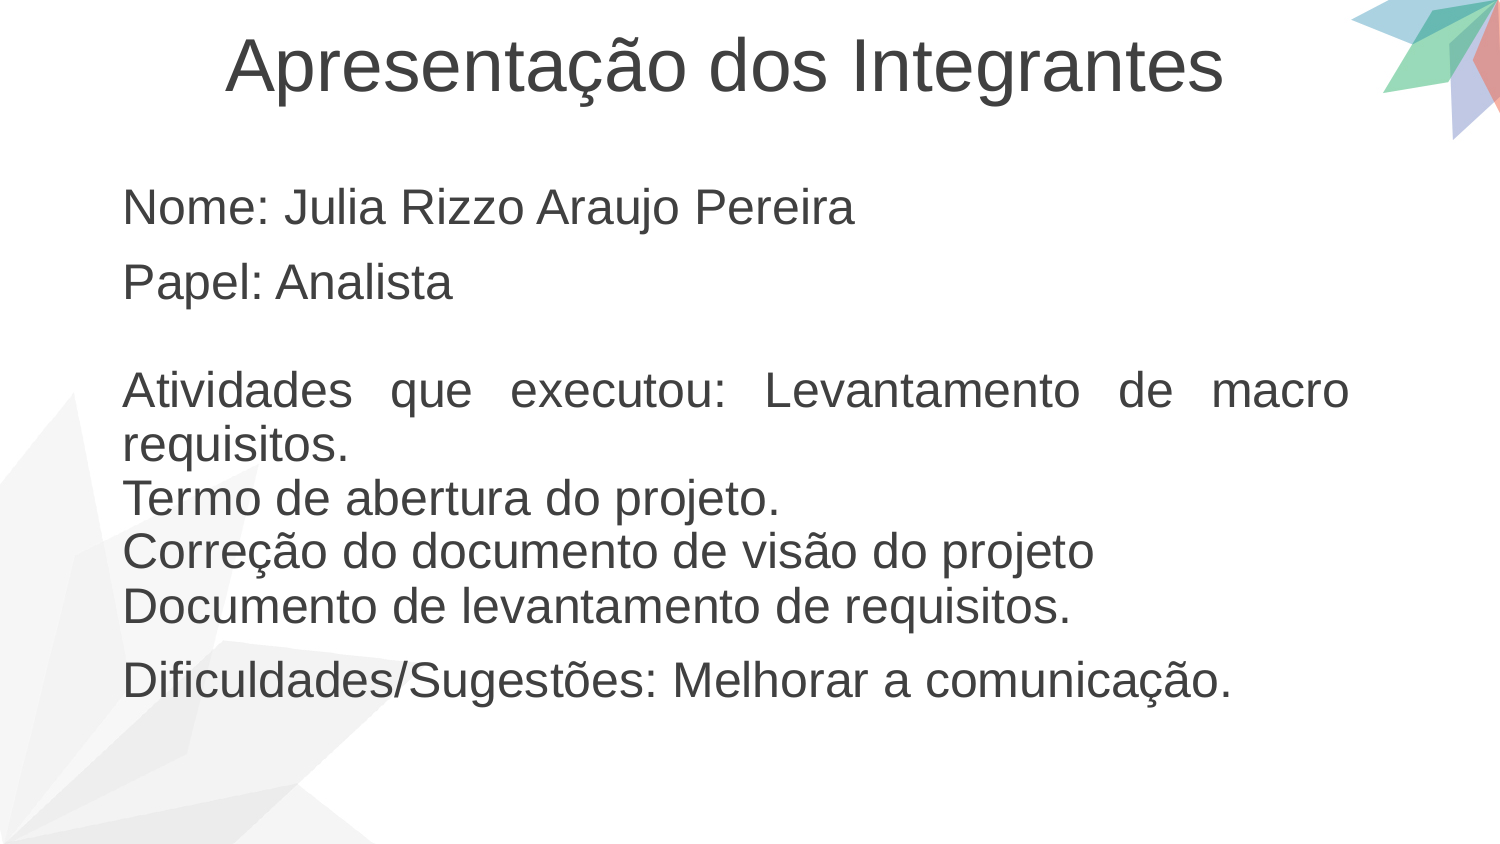

Apresentação dos Integrantes
Nome: Julia Rizzo Araujo Pereira
Papel: Analista

Atividades que executou: Levantamento de macro requisitos.
Termo de abertura do projeto.
Correção do documento de visão do projeto
Documento de levantamento de requisitos.
Dificuldades/Sugestões: Melhorar a comunicação.